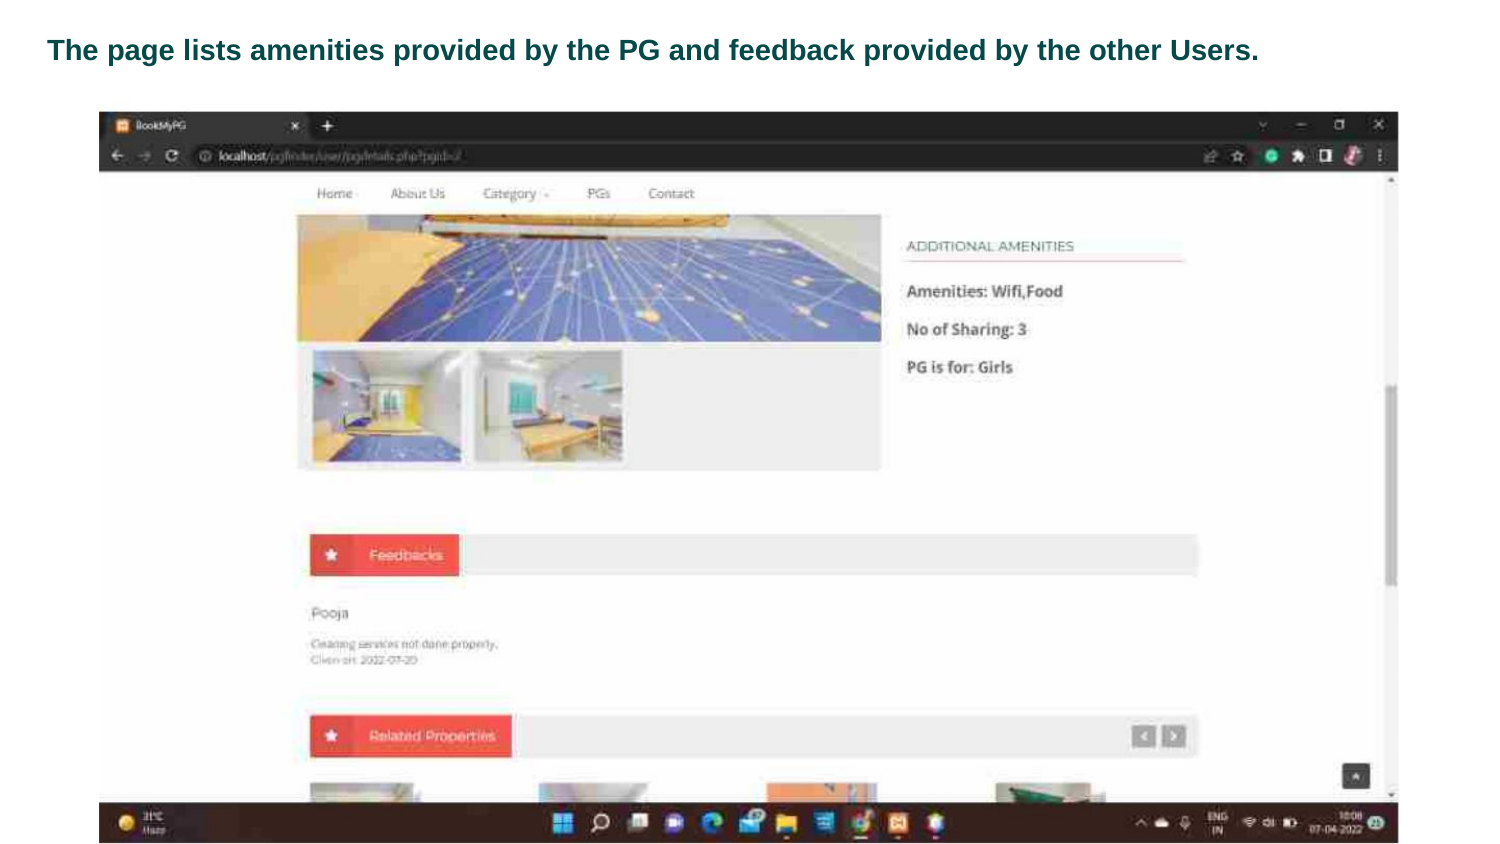

The page lists amenities provided by the PG and feedback provided by the other Users.